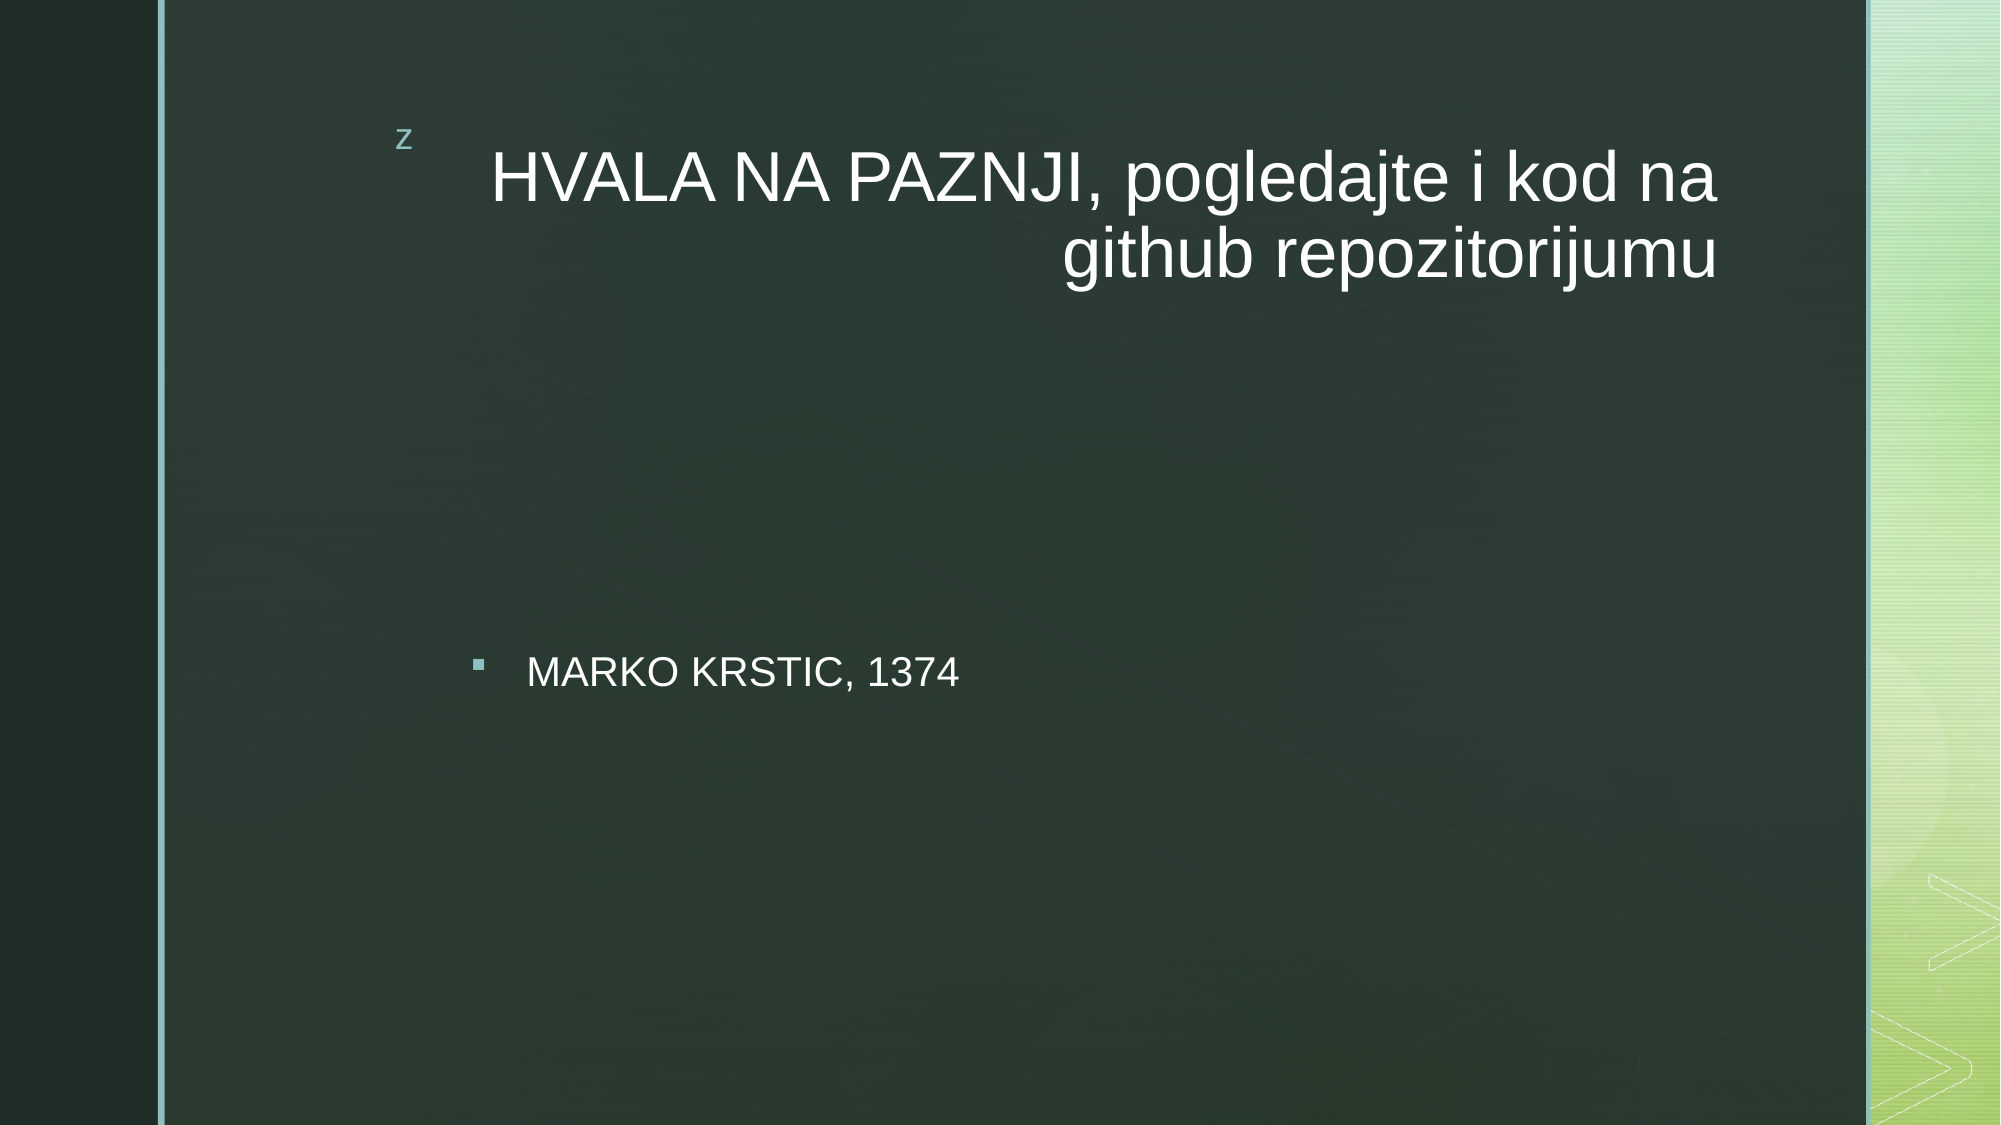

# HVALA NA PAZNJI, pogledajte i kod na github repozitorijumu
MARKO KRSTIC, 1374